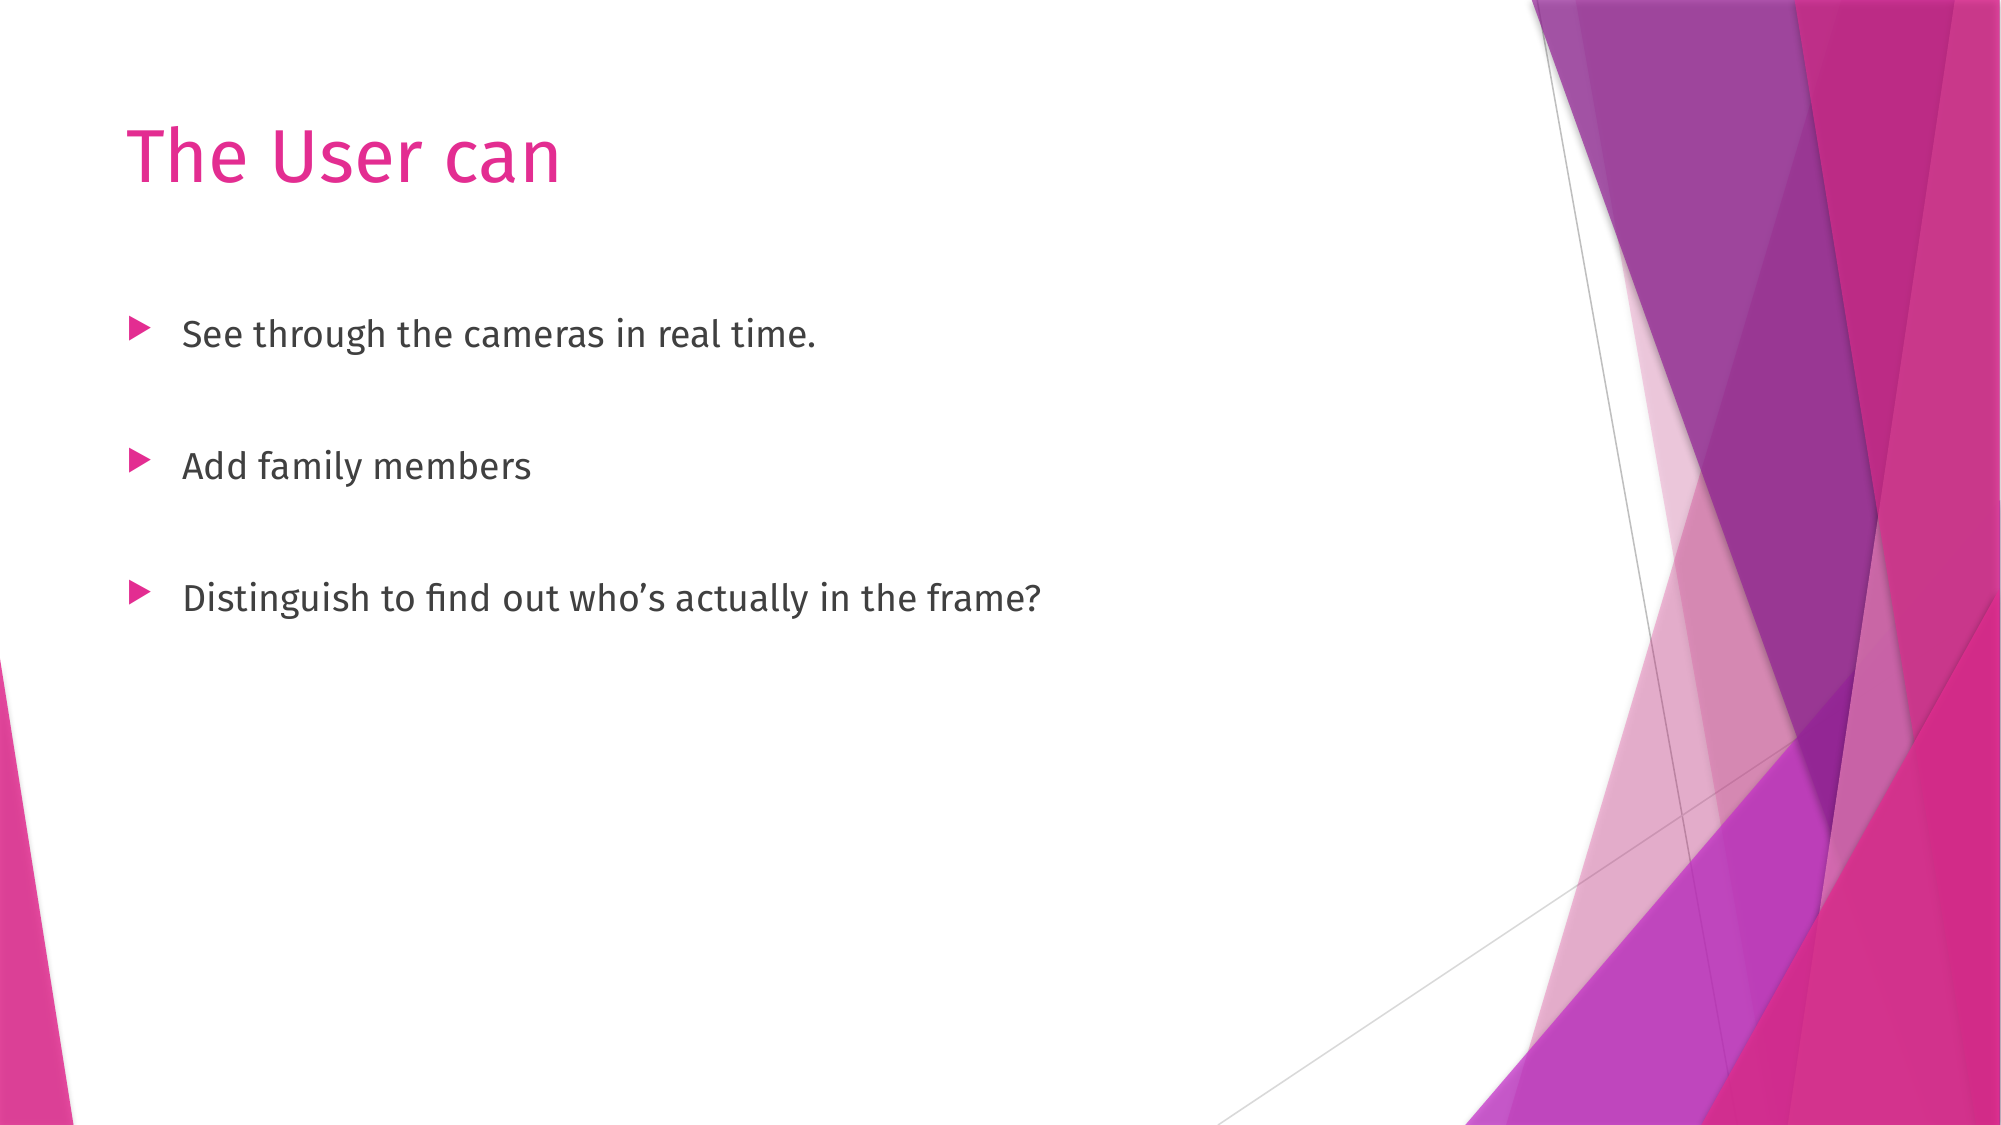

# The User can
See through the cameras in real time.

Add family members

Distinguish to find out who’s actually in the frame?